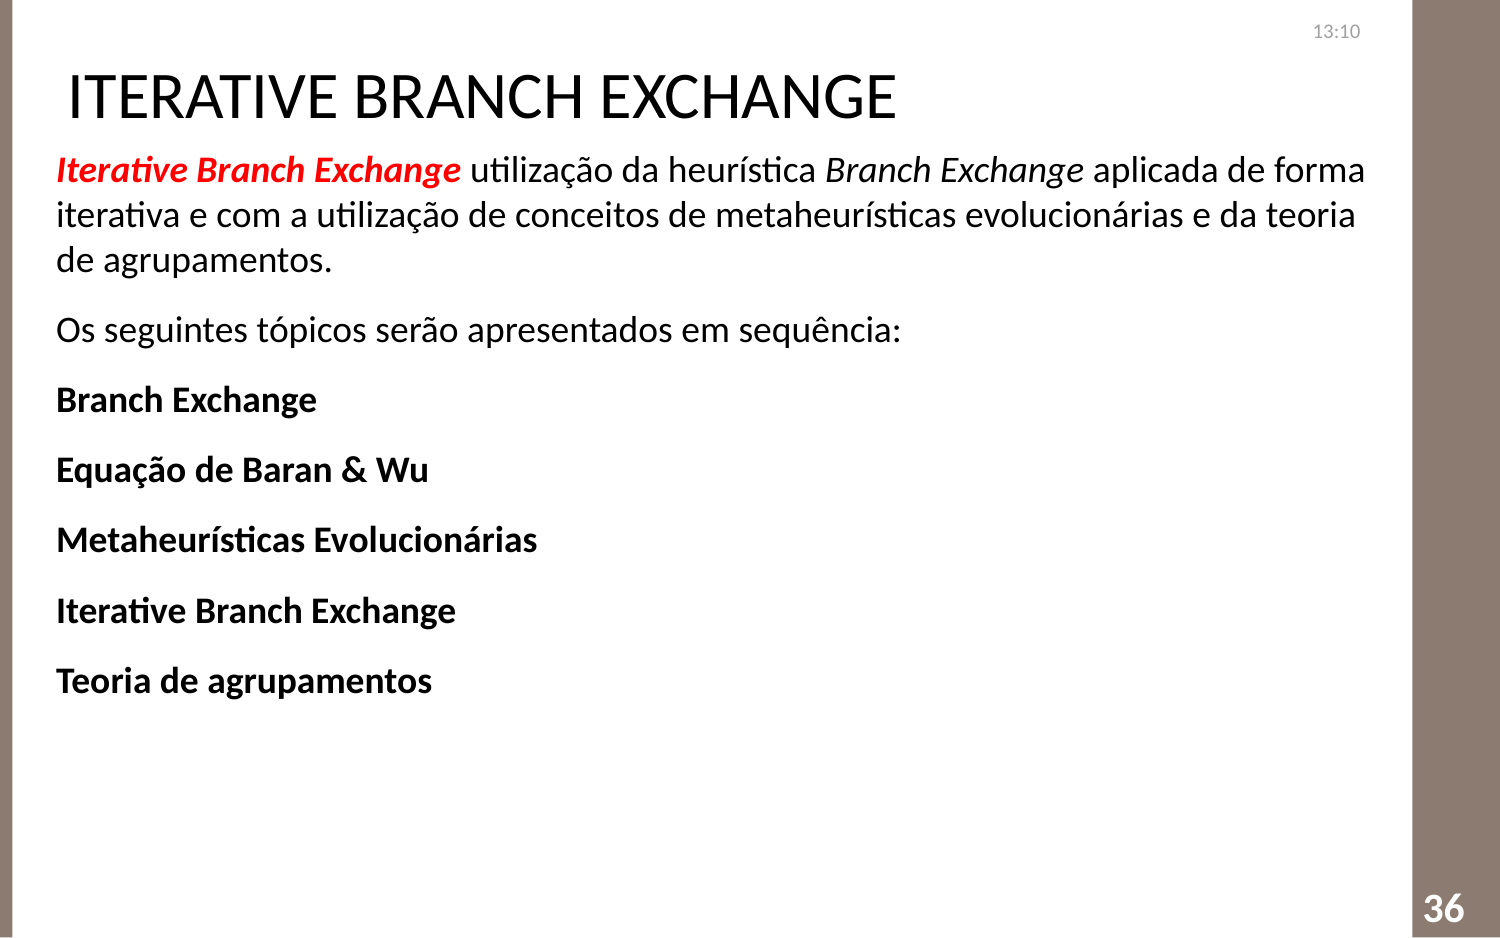

Iterative Branch exchange
13:10
#
Iterative Branch Exchange utilização da heurística Branch Exchange aplicada de forma iterativa e com a utilização de conceitos de metaheurísticas evolucionárias e da teoria de agrupamentos.
Os seguintes tópicos serão apresentados em sequência:
Branch Exchange
Equação de Baran & Wu
Metaheurísticas Evolucionárias
Iterative Branch Exchange
Teoria de agrupamentos
36